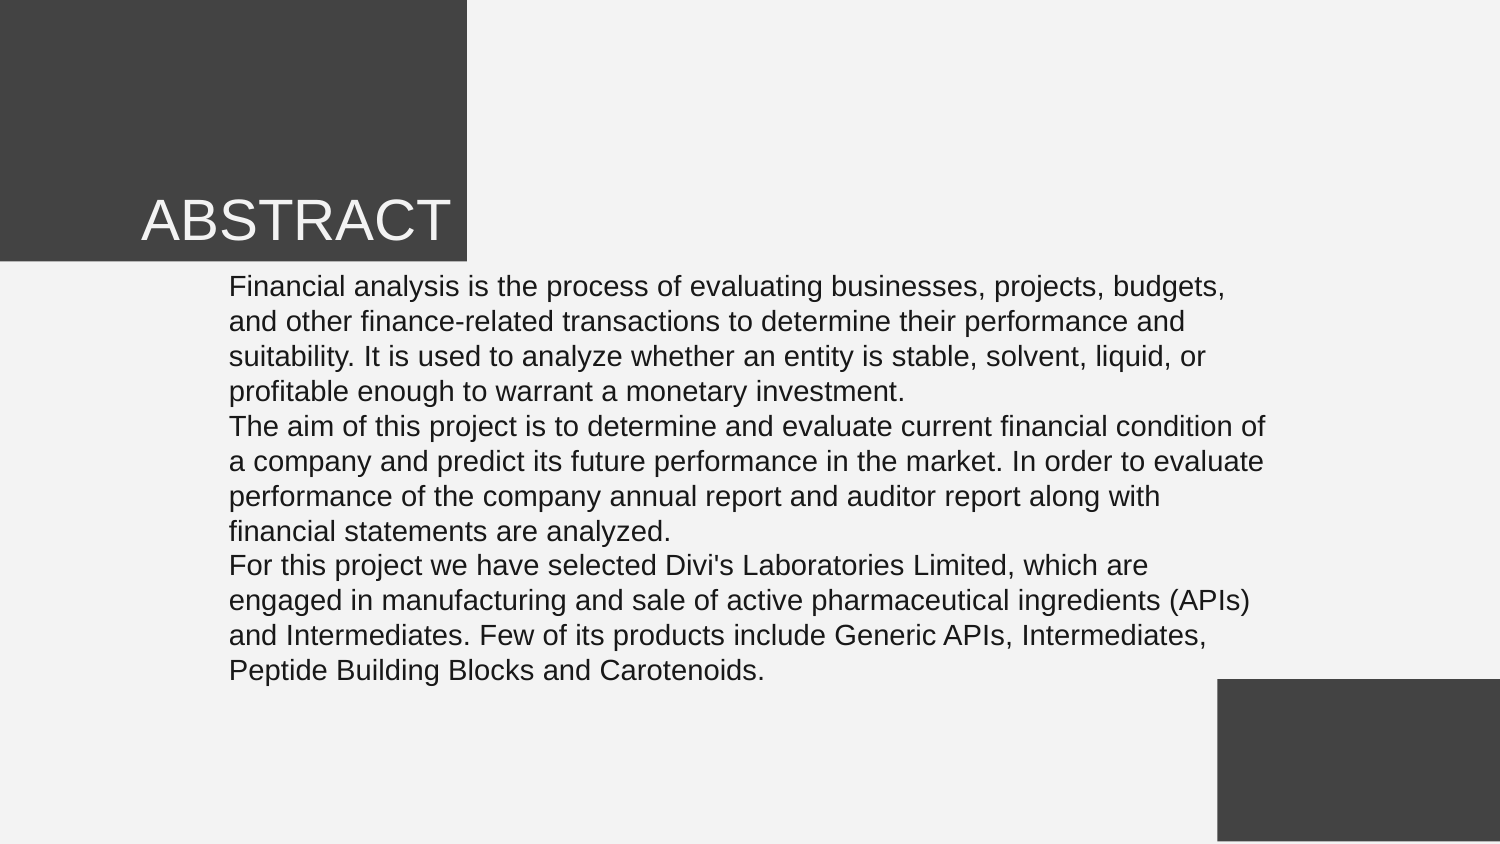

# ABSTRACT
ABSTRACT

Financial analysis is the process of evaluating businesses, projects, budgets, and other finance-related transactions to determine their performance and suitability. It is used to analyze whether an entity is stable, solvent, liquid, or profitable enough to warrant a monetary investment.
The aim of this project is to determine and evaluate current financial condition of a company and predict its future performance in the market. In order to evaluate performance of the company annual report and auditor report along with financial statements are analyzed.
For this project we have selected Divi's Laboratories Limited, which are engaged in manufacturing and sale of active pharmaceutical ingredients (APIs) and Intermediates. Few of its products include Generic APIs, Intermediates, Peptide Building Blocks and Carotenoids.